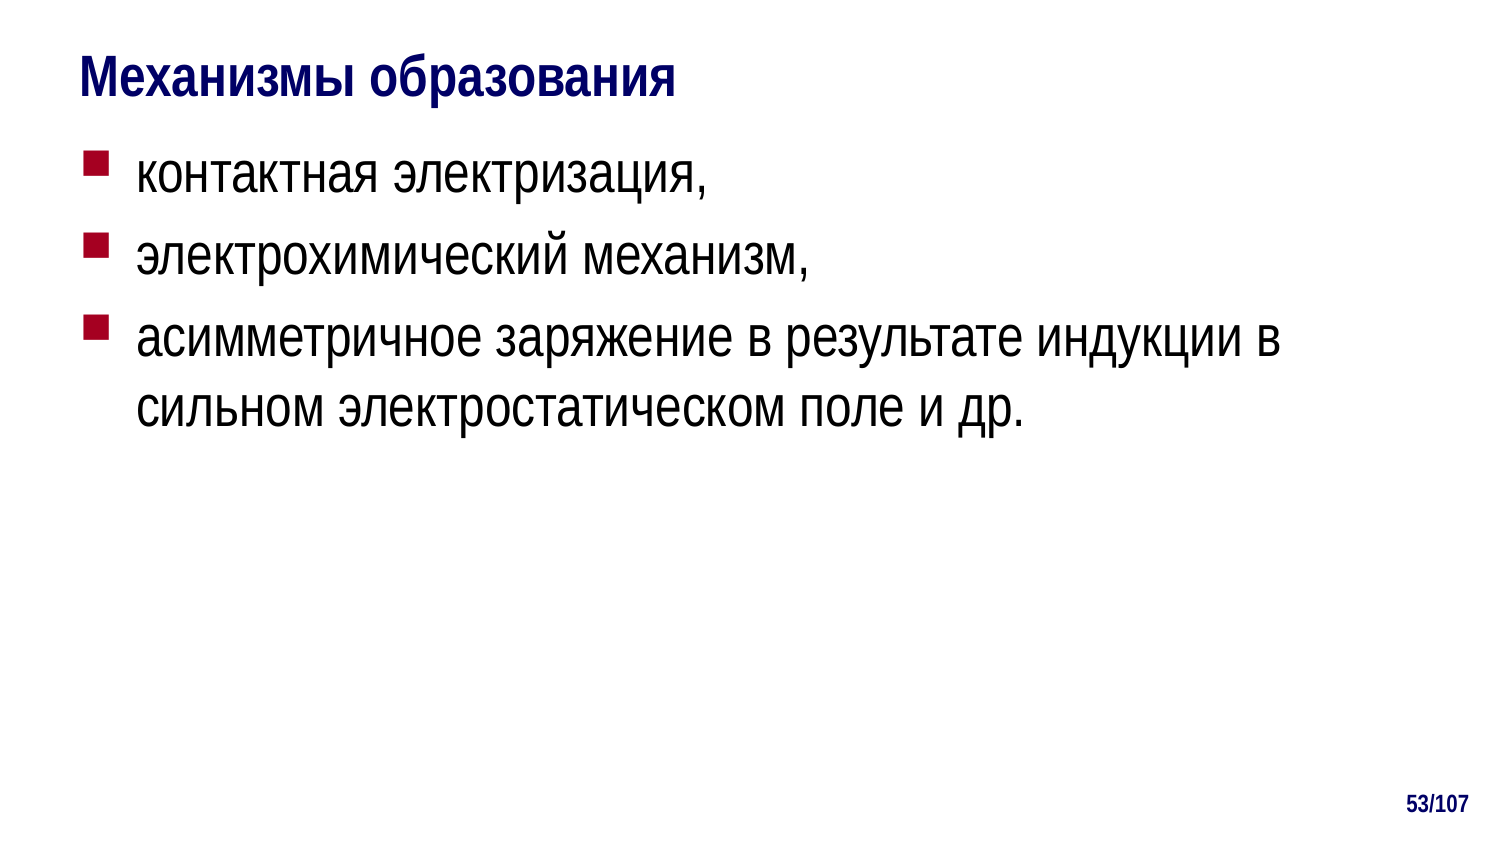

# Механизмы образования
контактная электризация,
электрохимический механизм,
асимметричное заряжение в результате индукции в сильном электростатическом поле и др.